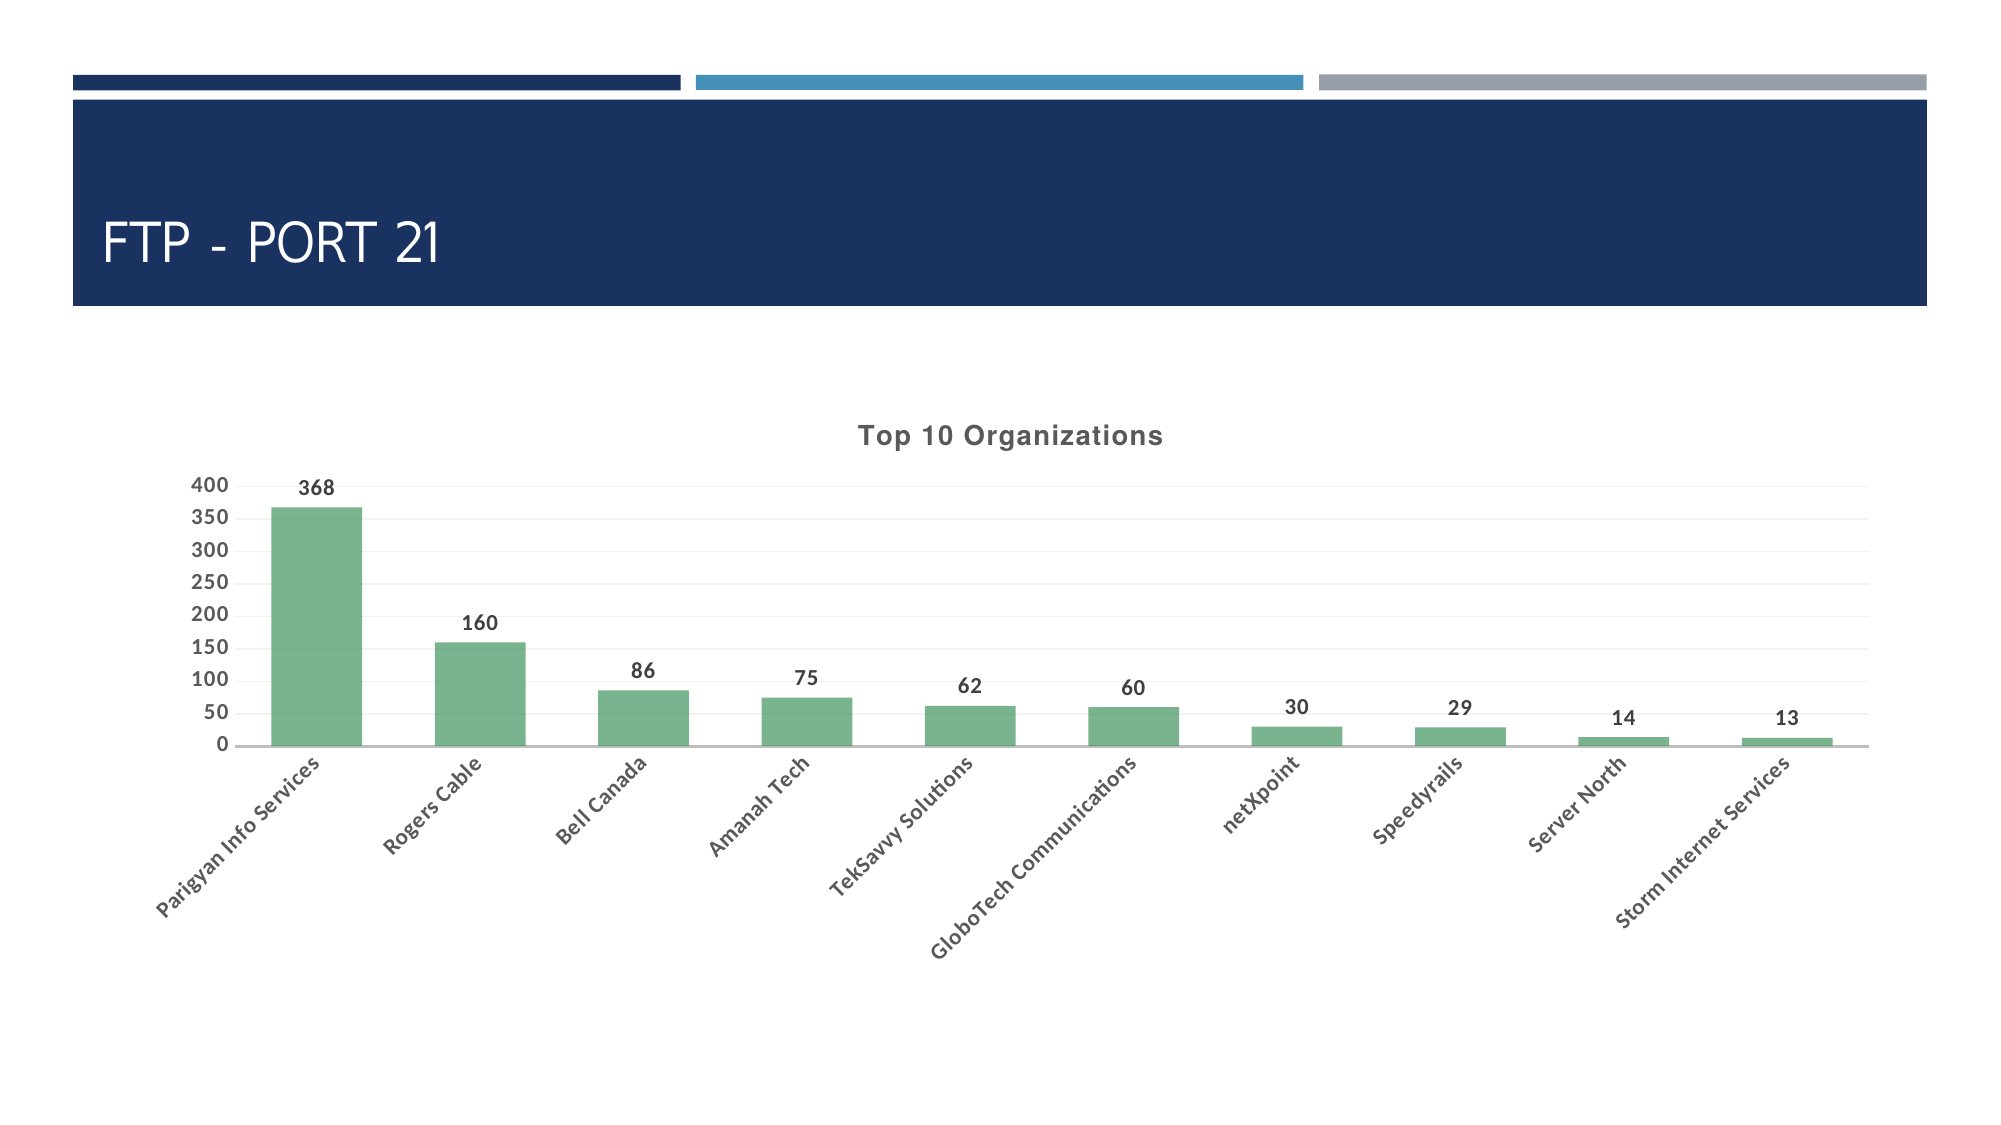

# FTP - PORT 21

### Chart: Top 10 Organizations

| Category |  |
|---|---|
| Parigyan Info Services | 368.0 |
| Rogers Cable | 160.0 |
| Bell Canada | 86.0 |
| Amanah Tech | 75.0 |
| TekSavvy Solutions | 62.0 |
| GloboTech Communications | 60.0 |
| netXpoint | 30.0 |
| Speedyrails | 29.0 |
| Server North | 14.0 |
| Storm Internet Services | 13.0 |